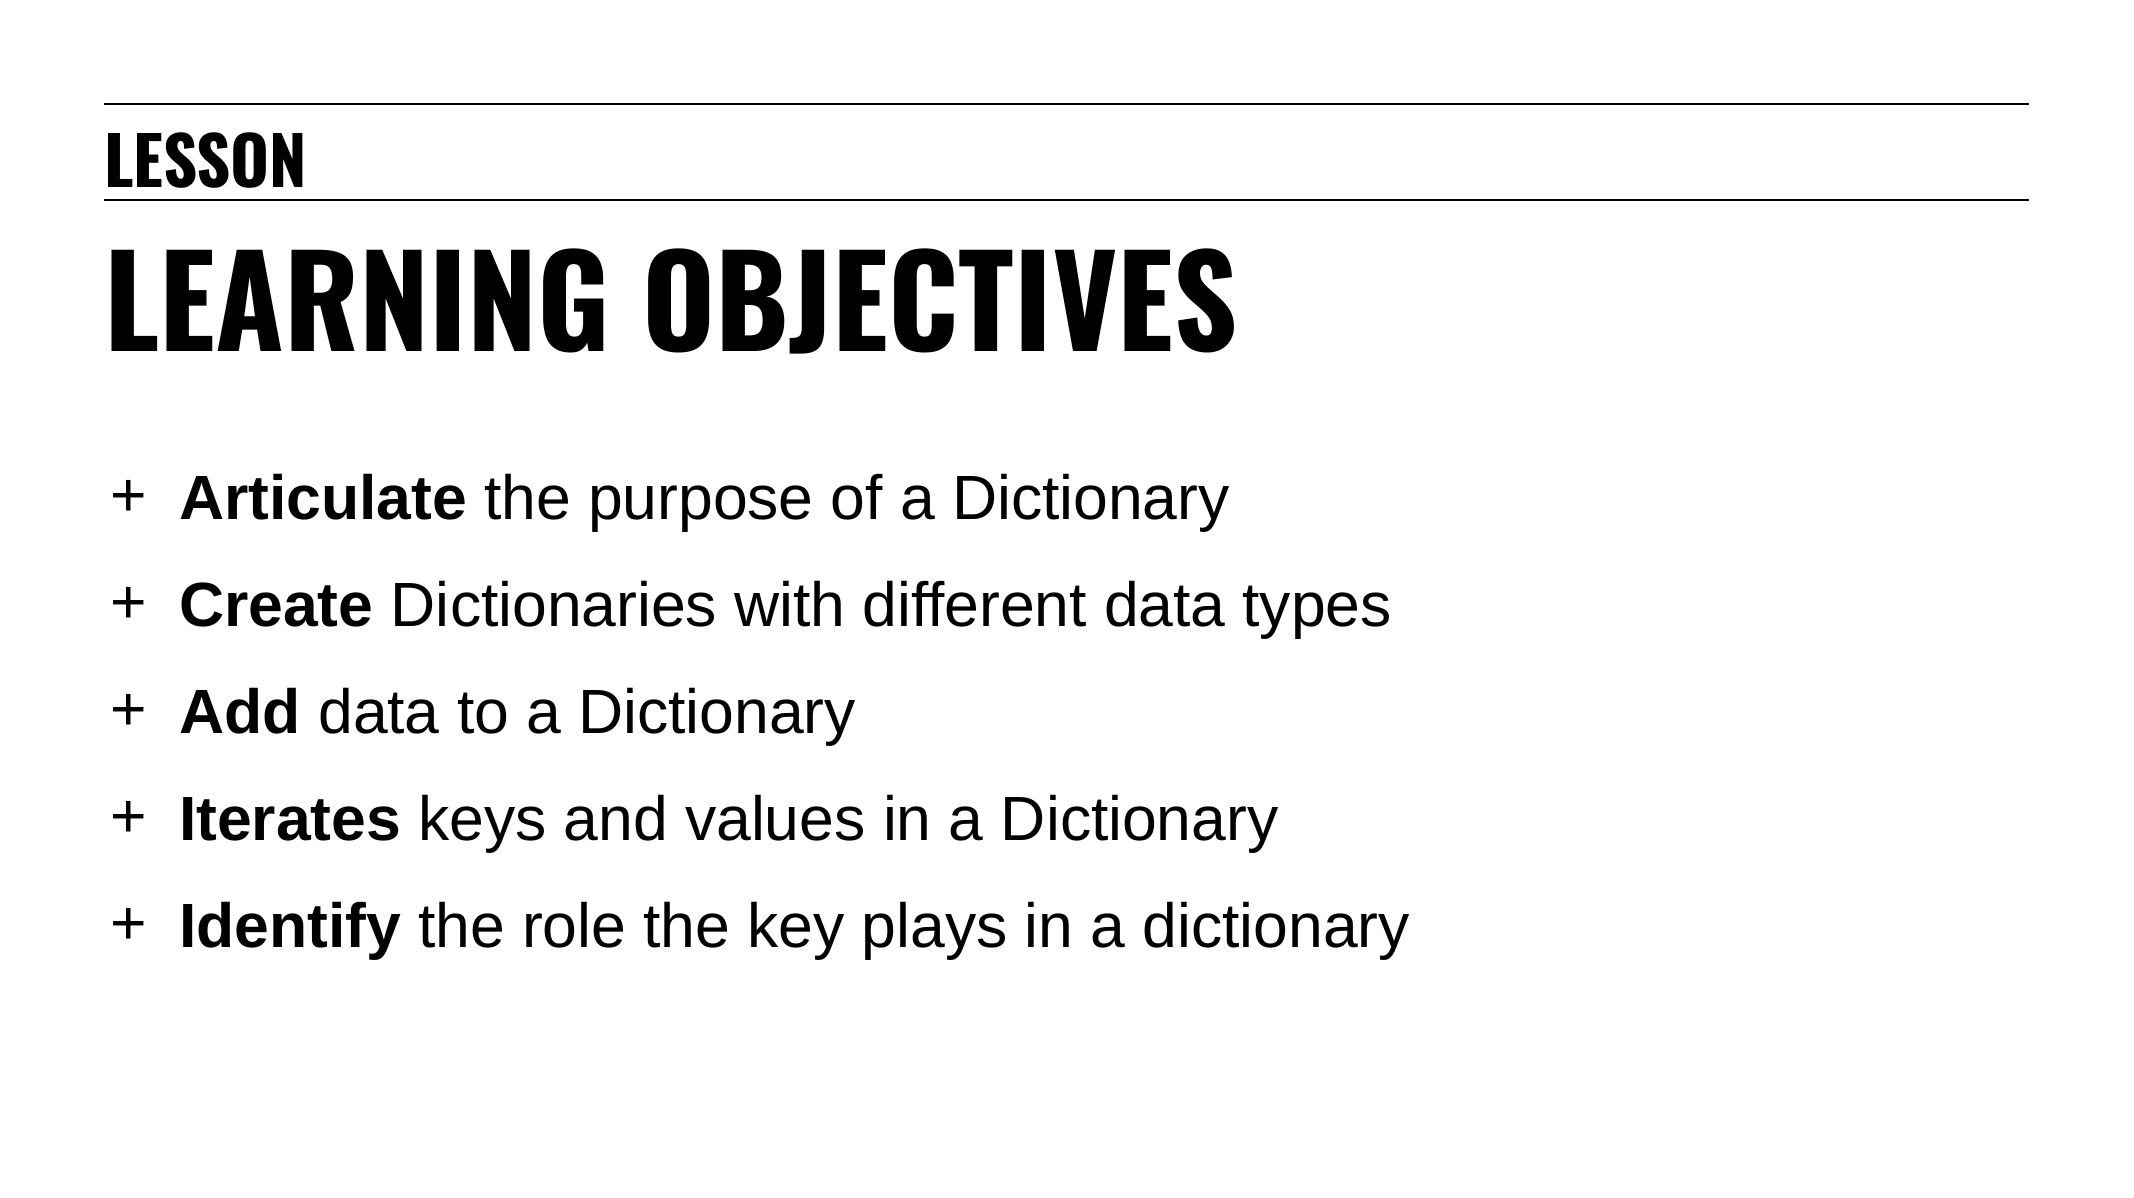

LESSON
# LEARNING OBJECTIVES
Articulate the purpose of a Dictionary
Create Dictionaries with different data types
Add data to a Dictionary
Iterates keys and values in a Dictionary
Identify the role the key plays in a dictionary